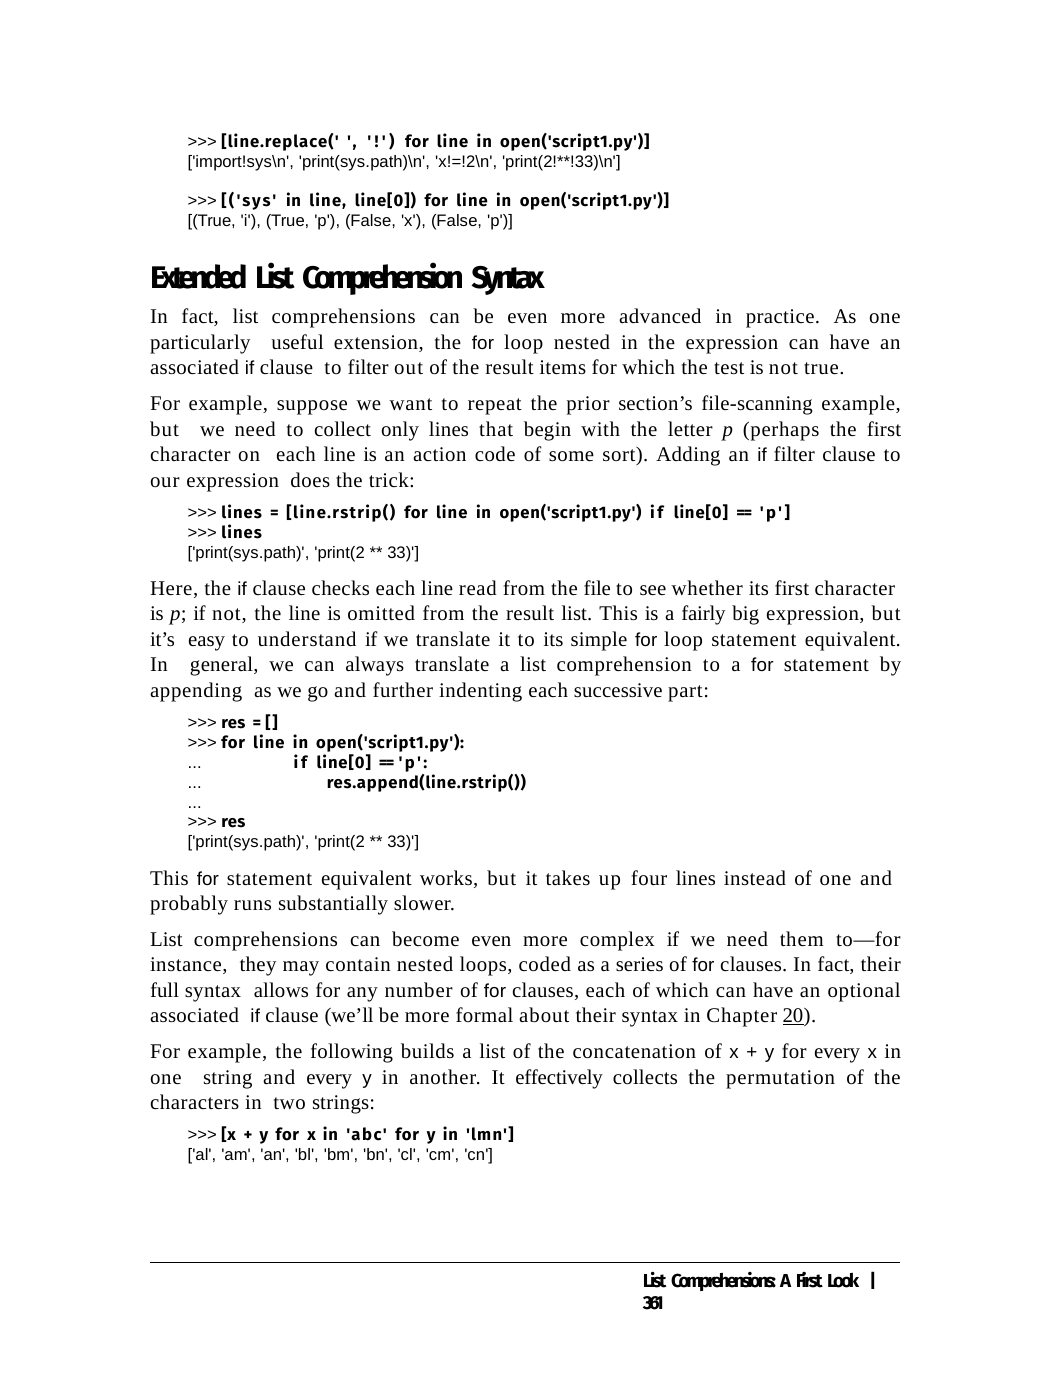

>>> [line.replace(' ', '!') for line in open('script1.py')]
['import!sys\n', 'print(sys.path)\n', 'x!=!2\n', 'print(2!**!33)\n']

>>> [('sys' in line, line[0]) for line in open('script1.py')]
[(True, 'i'), (True, 'p'), (False, 'x'), (False, 'p')]

Extended List Comprehension Syntax
In fact, list comprehensions can be even more advanced in practice. As one particularly  useful extension, the for loop nested in the expression can have an associated if clause  to filter out of the result items for which the test is not true.
For example, suppose we want to repeat the prior section’s file-scanning example, but  we need to collect only lines that begin with the letter p (perhaps the first character on  each line is an action code of some sort). Adding an if filter clause to our expression  does the trick:
>>> lines = [line.rstrip() for line in open('script1.py') if line[0] == 'p']
>>> lines
['print(sys.path)', 'print(2 ** 33)']
Here, the if clause checks each line read from the file to see whether its first character  is p; if not, the line is omitted from the result list. This is a fairly big expression, but it’s  easy to understand if we translate it to its simple for loop statement equivalent. In  general, we can always translate a list comprehension to a for statement by appending  as we go and further indenting each successive part:
>>> res = []
>>> for line in open('script1.py'):
...	if line[0] == 'p':
...	res.append(line.rstrip())
...
>>> res
['print(sys.path)', 'print(2 ** 33)']
This for statement equivalent works, but it takes up four lines instead of one and  probably runs substantially slower.
List comprehensions can become even more complex if we need them to—for instance,  they may contain nested loops, coded as a series of for clauses. In fact, their full syntax  allows for any number of for clauses, each of which can have an optional associated  if clause (we’ll be more formal about their syntax in Chapter 20).
For example, the following builds a list of the concatenation of x + y for every x in one  string and every y in another. It effectively collects the permutation of the characters in  two strings:
>>> [x + y for x in 'abc' for y in 'lmn']
['al', 'am', 'an', 'bl', 'bm', 'bn', 'cl', 'cm', 'cn']

List Comprehensions: A First Look  |  361